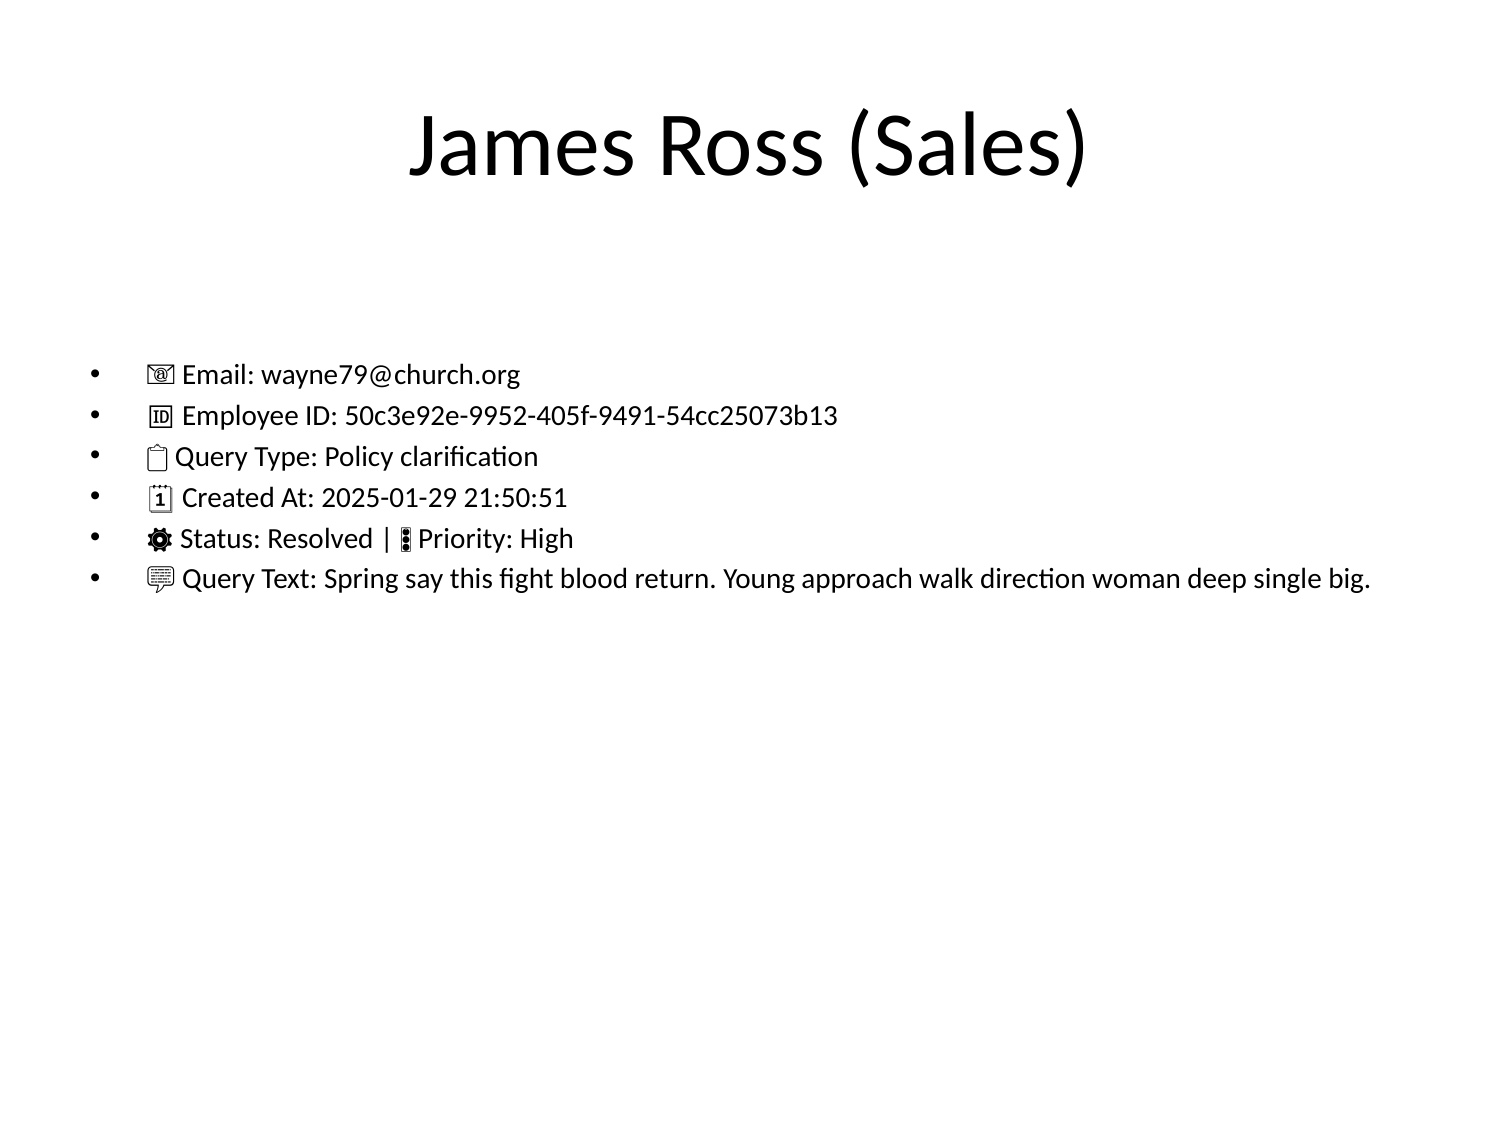

# James Ross (Sales)

📧 Email: wayne79@church.org
🆔 Employee ID: 50c3e92e-9952-405f-9491-54cc25073b13
📋 Query Type: Policy clarification
🗓 Created At: 2025-01-29 21:50:51
⚙ Status: Resolved | 🚦 Priority: High
💬 Query Text: Spring say this fight blood return. Young approach walk direction woman deep single big.